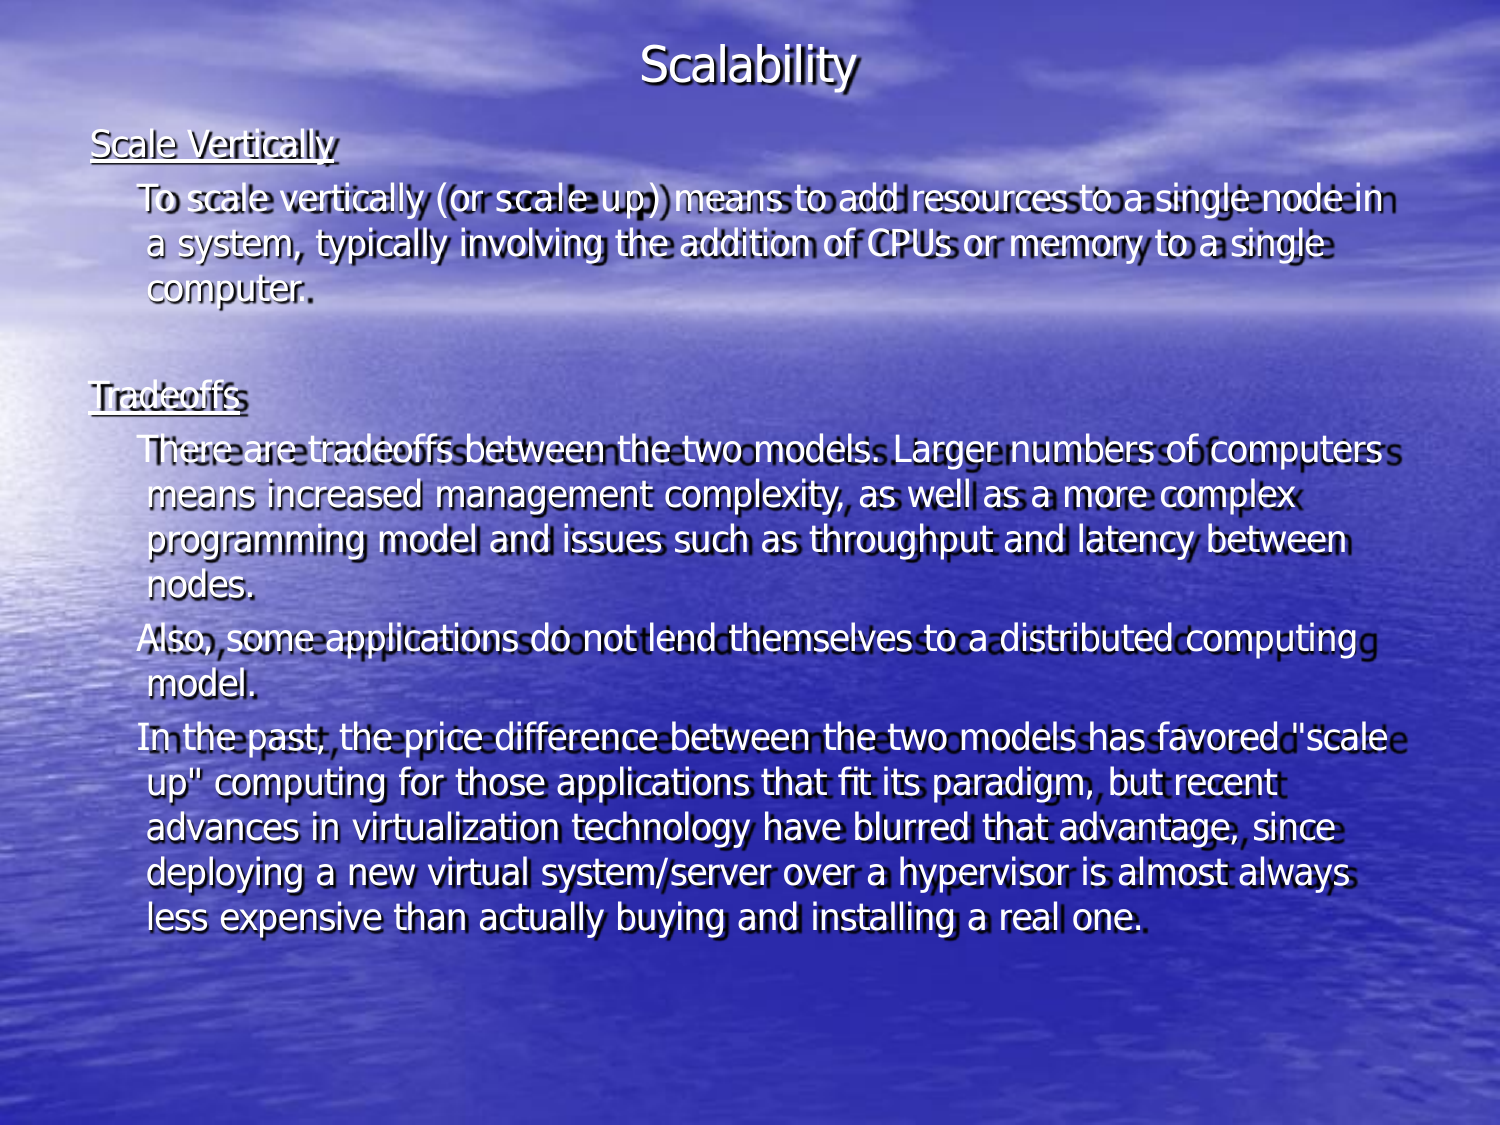

# Scalability

Scale Vertically
To scale vertically (or scale up) means to add resources to a single node in  a system, typically involving the addition of CPUs or memory to a single  computer.

Tradeoffs
There are tradeoffs between the two models. Larger numbers of computers  means increased management complexity, as well as a more complex  programming model and issues such as throughput and latency between  nodes.
Also, some applications do not lend themselves to a distributed computing  model.
In the past, the price difference between the two models has favored "scale  up" computing for those applications that fit its paradigm, but recent  advances in virtualization technology have blurred that advantage, since  deploying a new virtual system/server over a hypervisor is almost always  less expensive than actually buying and installing a real one.